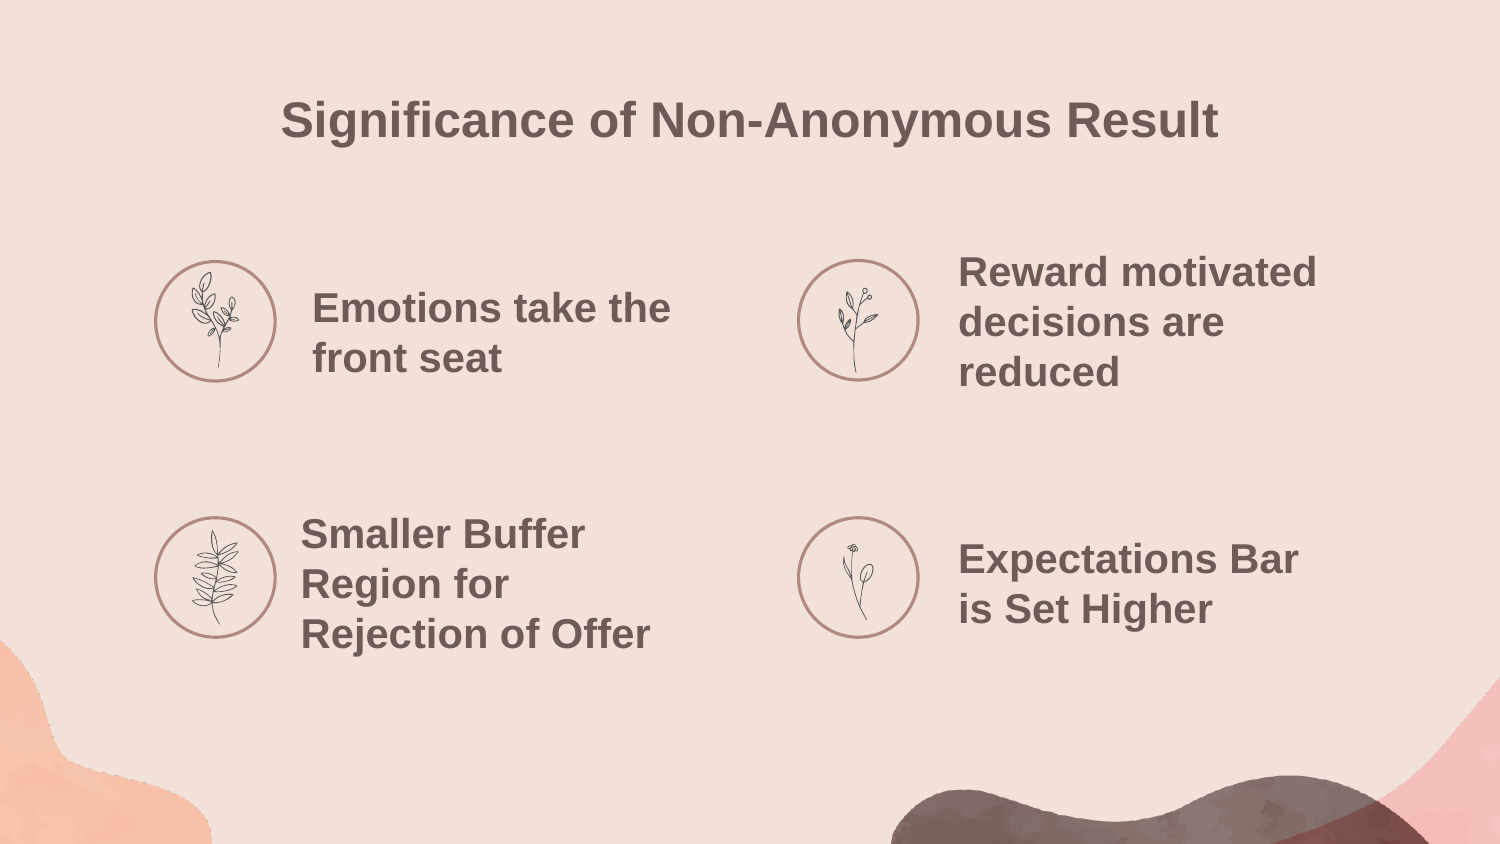

# Significance of Non-Anonymous Result

Reward motivated decisions are reduced
Emotions take the front seat

Smaller Buffer Region for Rejection of Offer
Expectations Bar is Set Higher